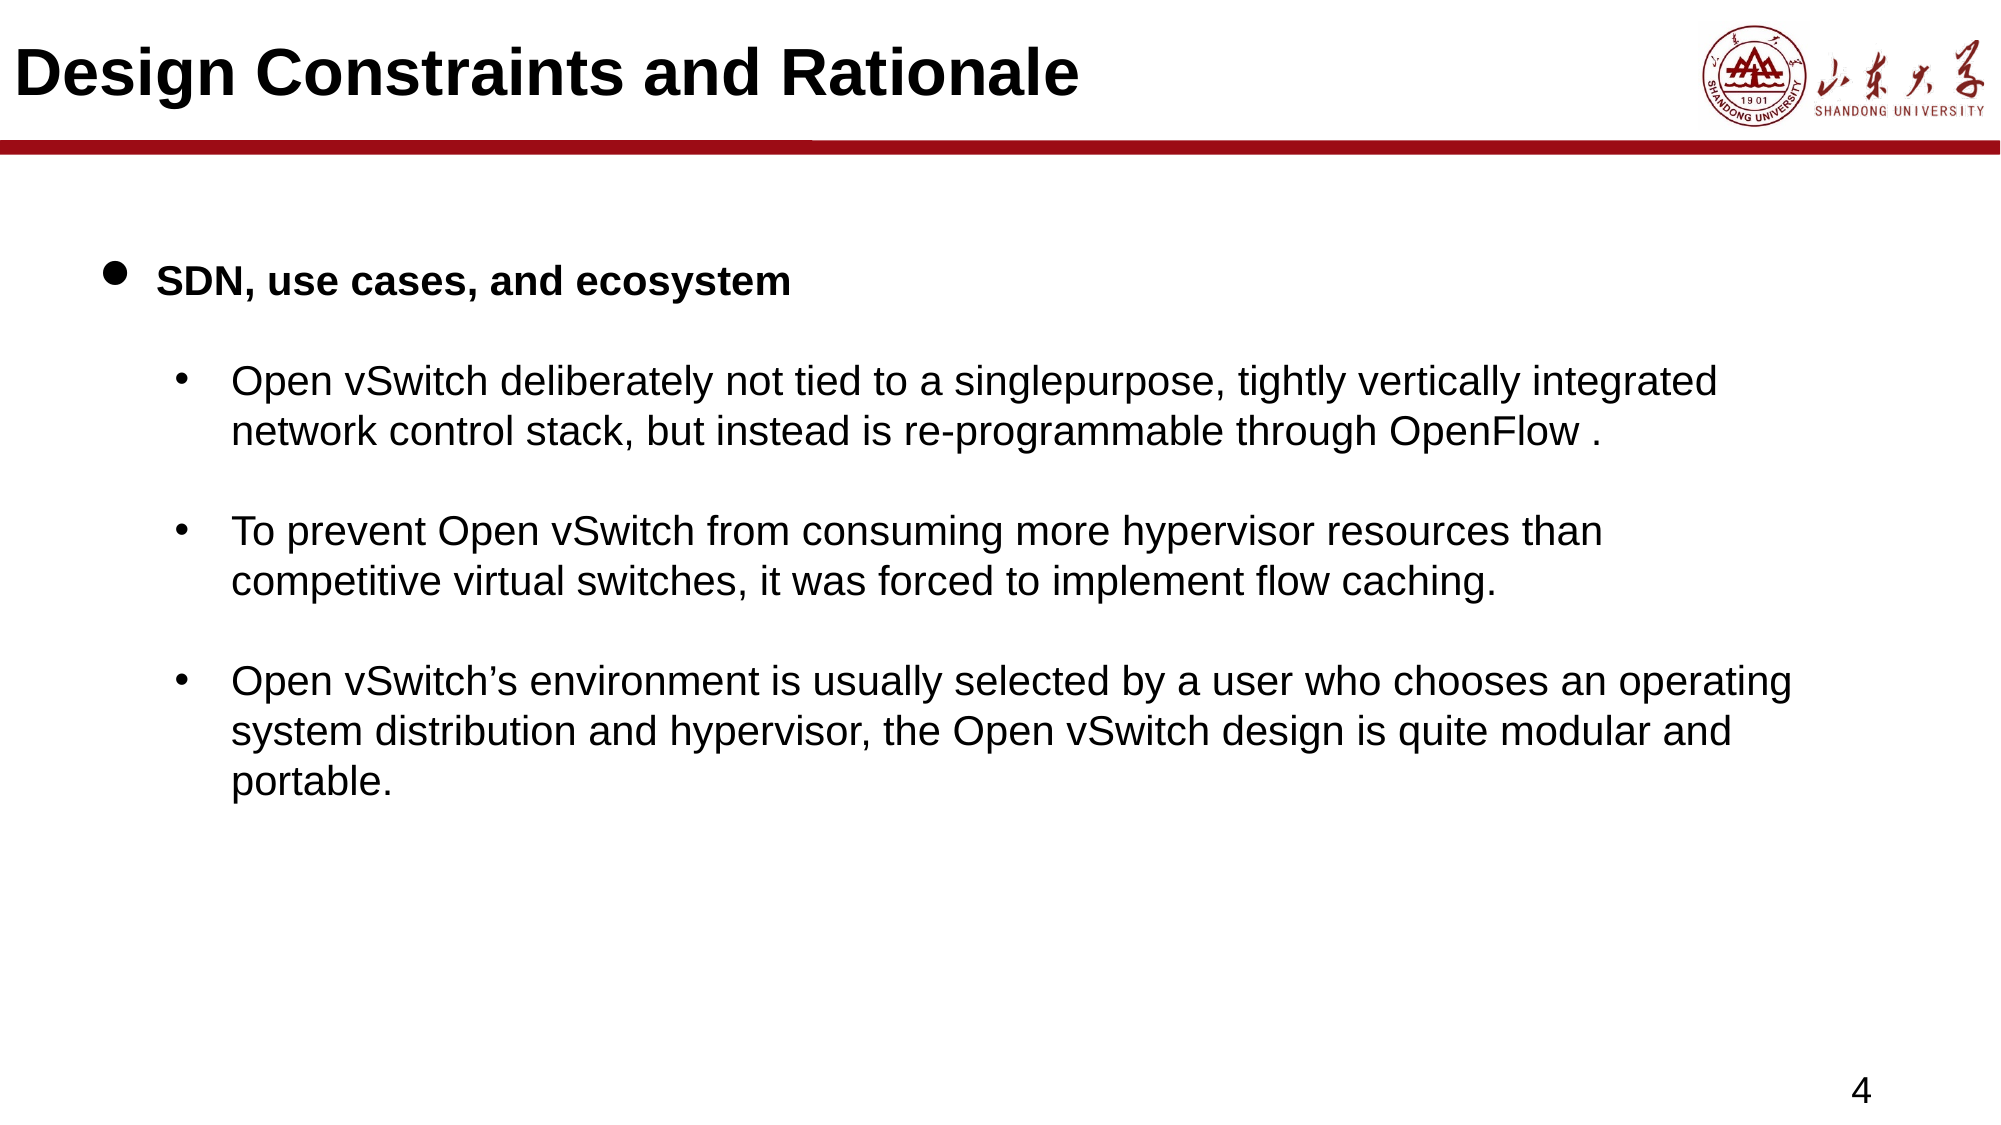

# Design Constraints and Rationale
SDN, use cases, and ecosystem

Open vSwitch deliberately not tied to a singlepurpose, tightly vertically integrated network control stack, but instead is re-programmable through OpenFlow .

To prevent Open vSwitch from consuming more hypervisor resources than competitive virtual switches, it was forced to implement flow caching.

Open vSwitch’s environment is usually selected by a user who chooses an operating system distribution and hypervisor, the Open vSwitch design is quite modular and portable.
4